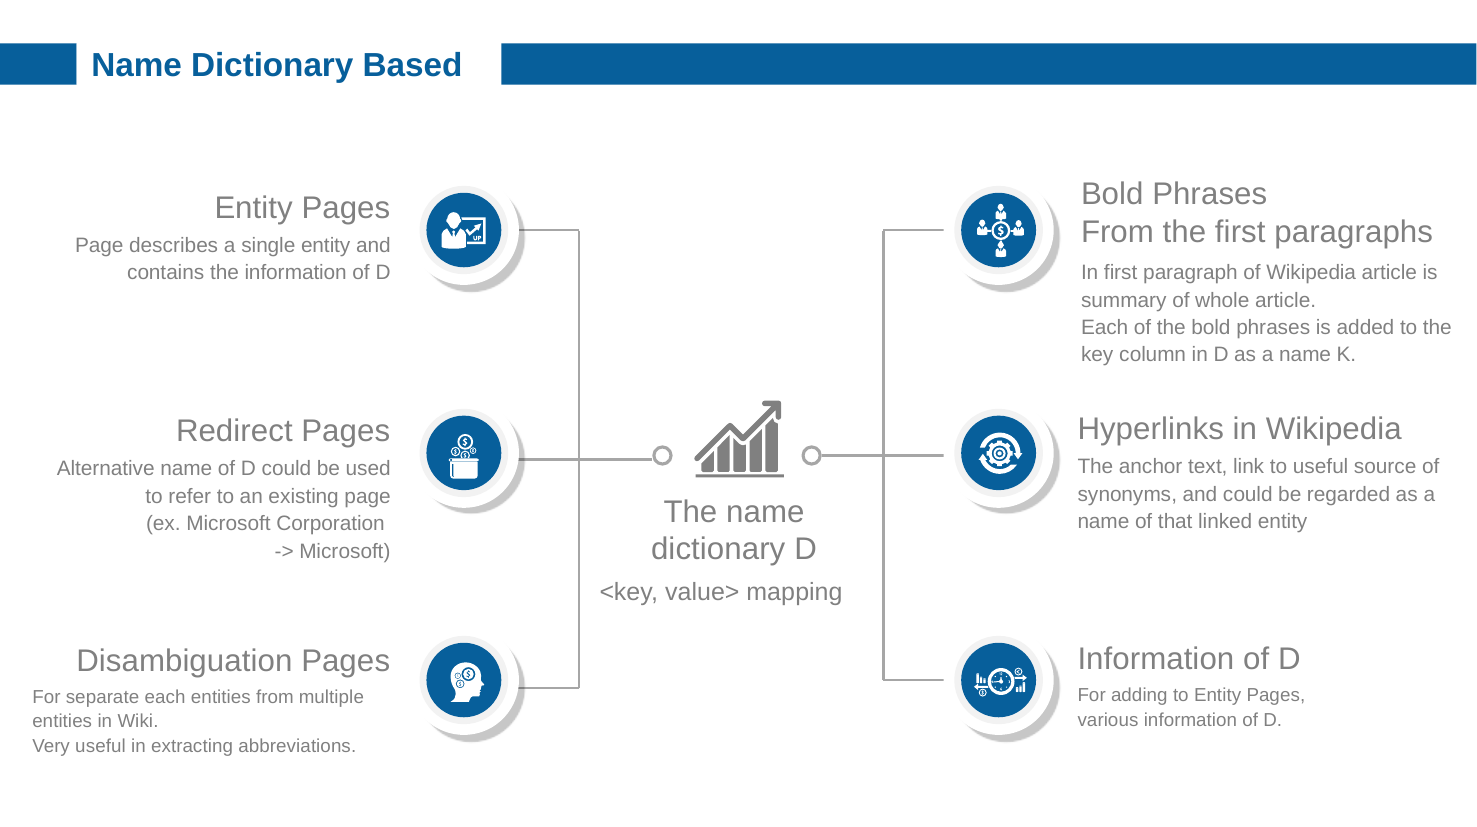

Name Dictionary Based

Bold Phrases
From the first paragraphs
In first paragraph of Wikipedia article is summary of whole article.
Each of the bold phrases is added to the key column in D as a name K.

Entity Pages
Page describes a single entity and contains the information of D

Redirect Pages
Alternative name of D could be used to refer to an existing page
(ex. Microsoft Corporation
-> Microsoft)
Hyperlinks in Wikipedia
The anchor text, link to useful source of synonyms, and could be regarded as a name of that linked entity

The name dictionary D
<key, value> mapping

Disambiguation Pages
For separate each entities from multiple entities in Wiki.
Very useful in extracting abbreviations.
Information of D
For adding to Entity Pages, various information of D.